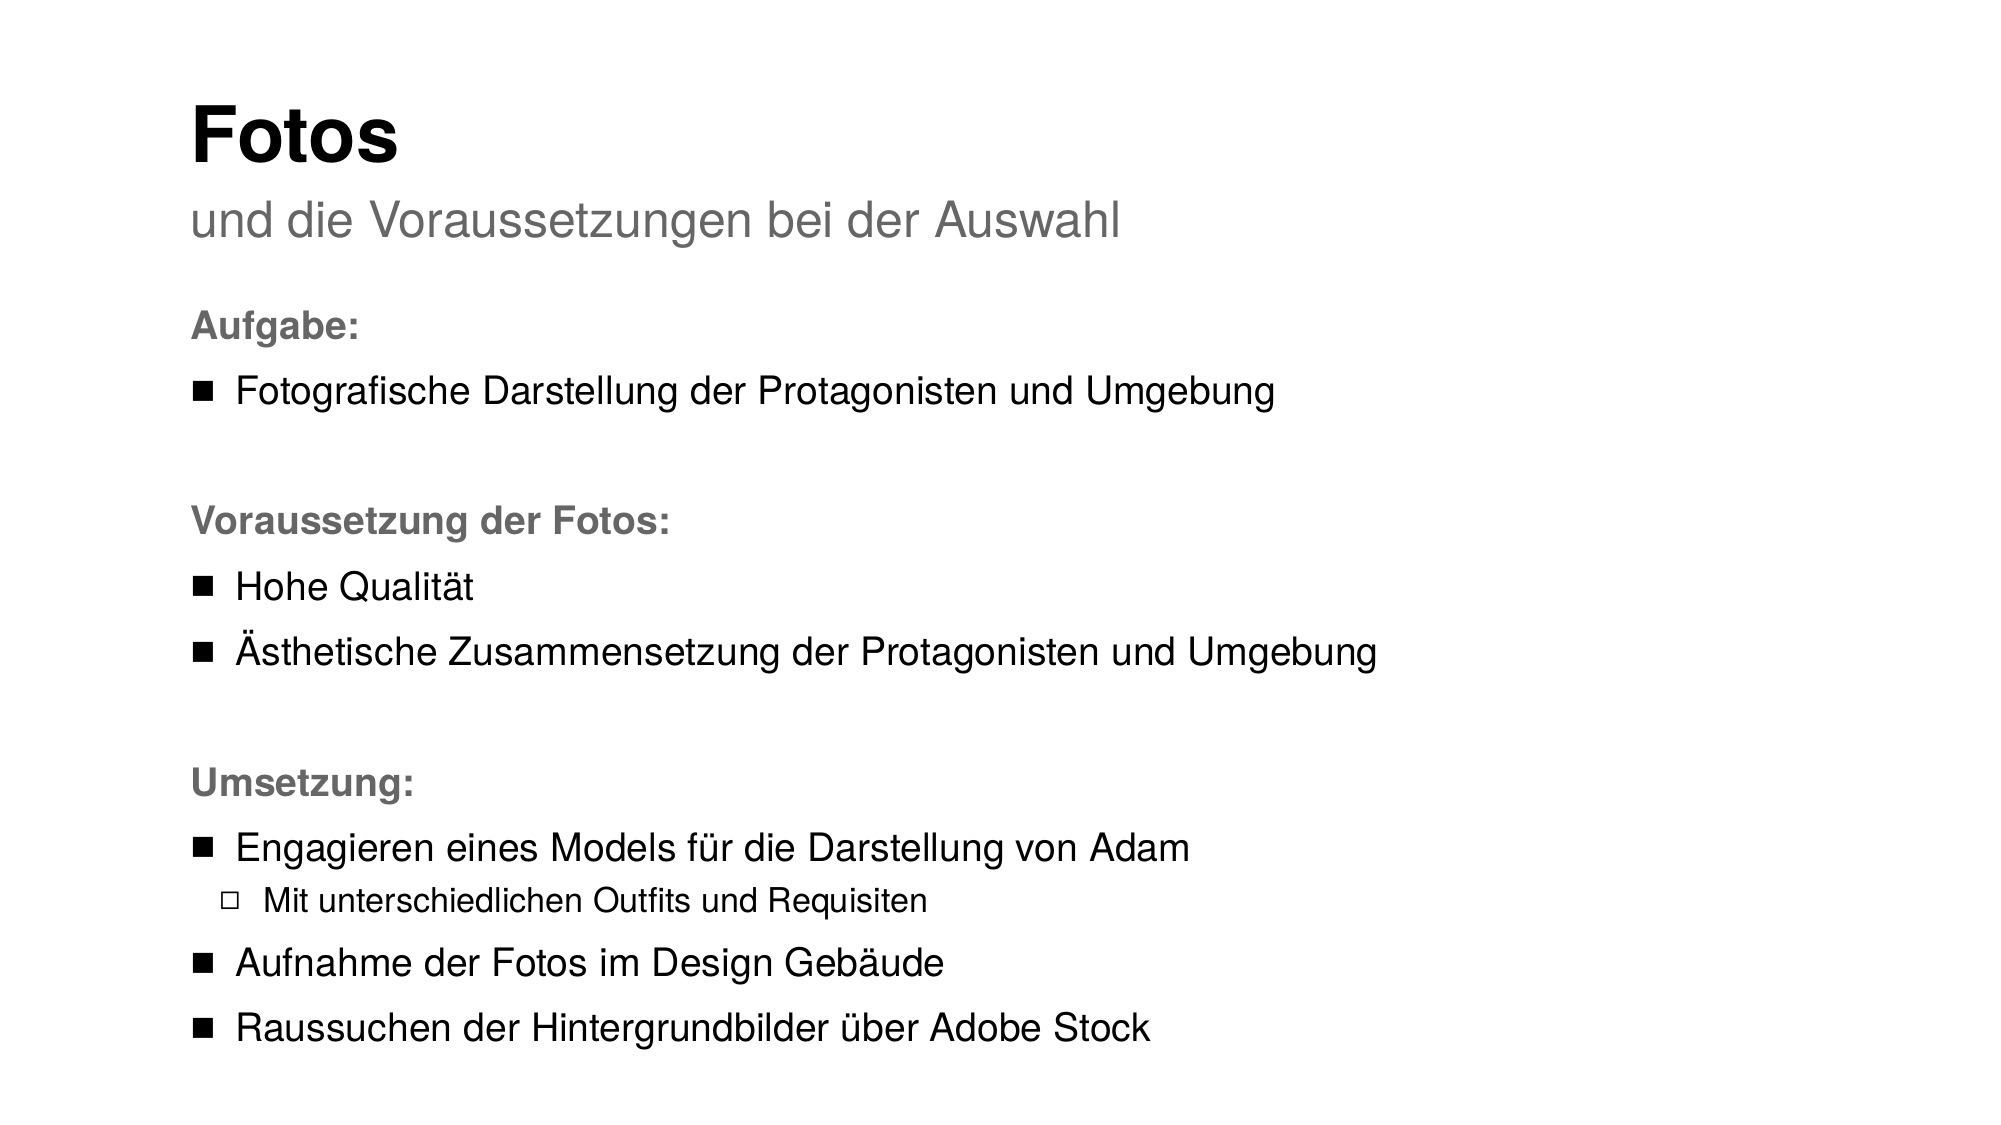

# Fotos
und die Voraussetzungen bei der Auswahl
Aufgabe:
Fotografische Darstellung der Protagonisten und Umgebung

Voraussetzung der Fotos:
Hohe Qualität
Ästhetische Zusammensetzung der Protagonisten und Umgebung

Umsetzung:
Engagieren eines Models für die Darstellung von Adam
Mit unterschiedlichen Outfits und Requisiten
Aufnahme der Fotos im Design Gebäude
Raussuchen der Hintergrundbilder über Adobe Stock